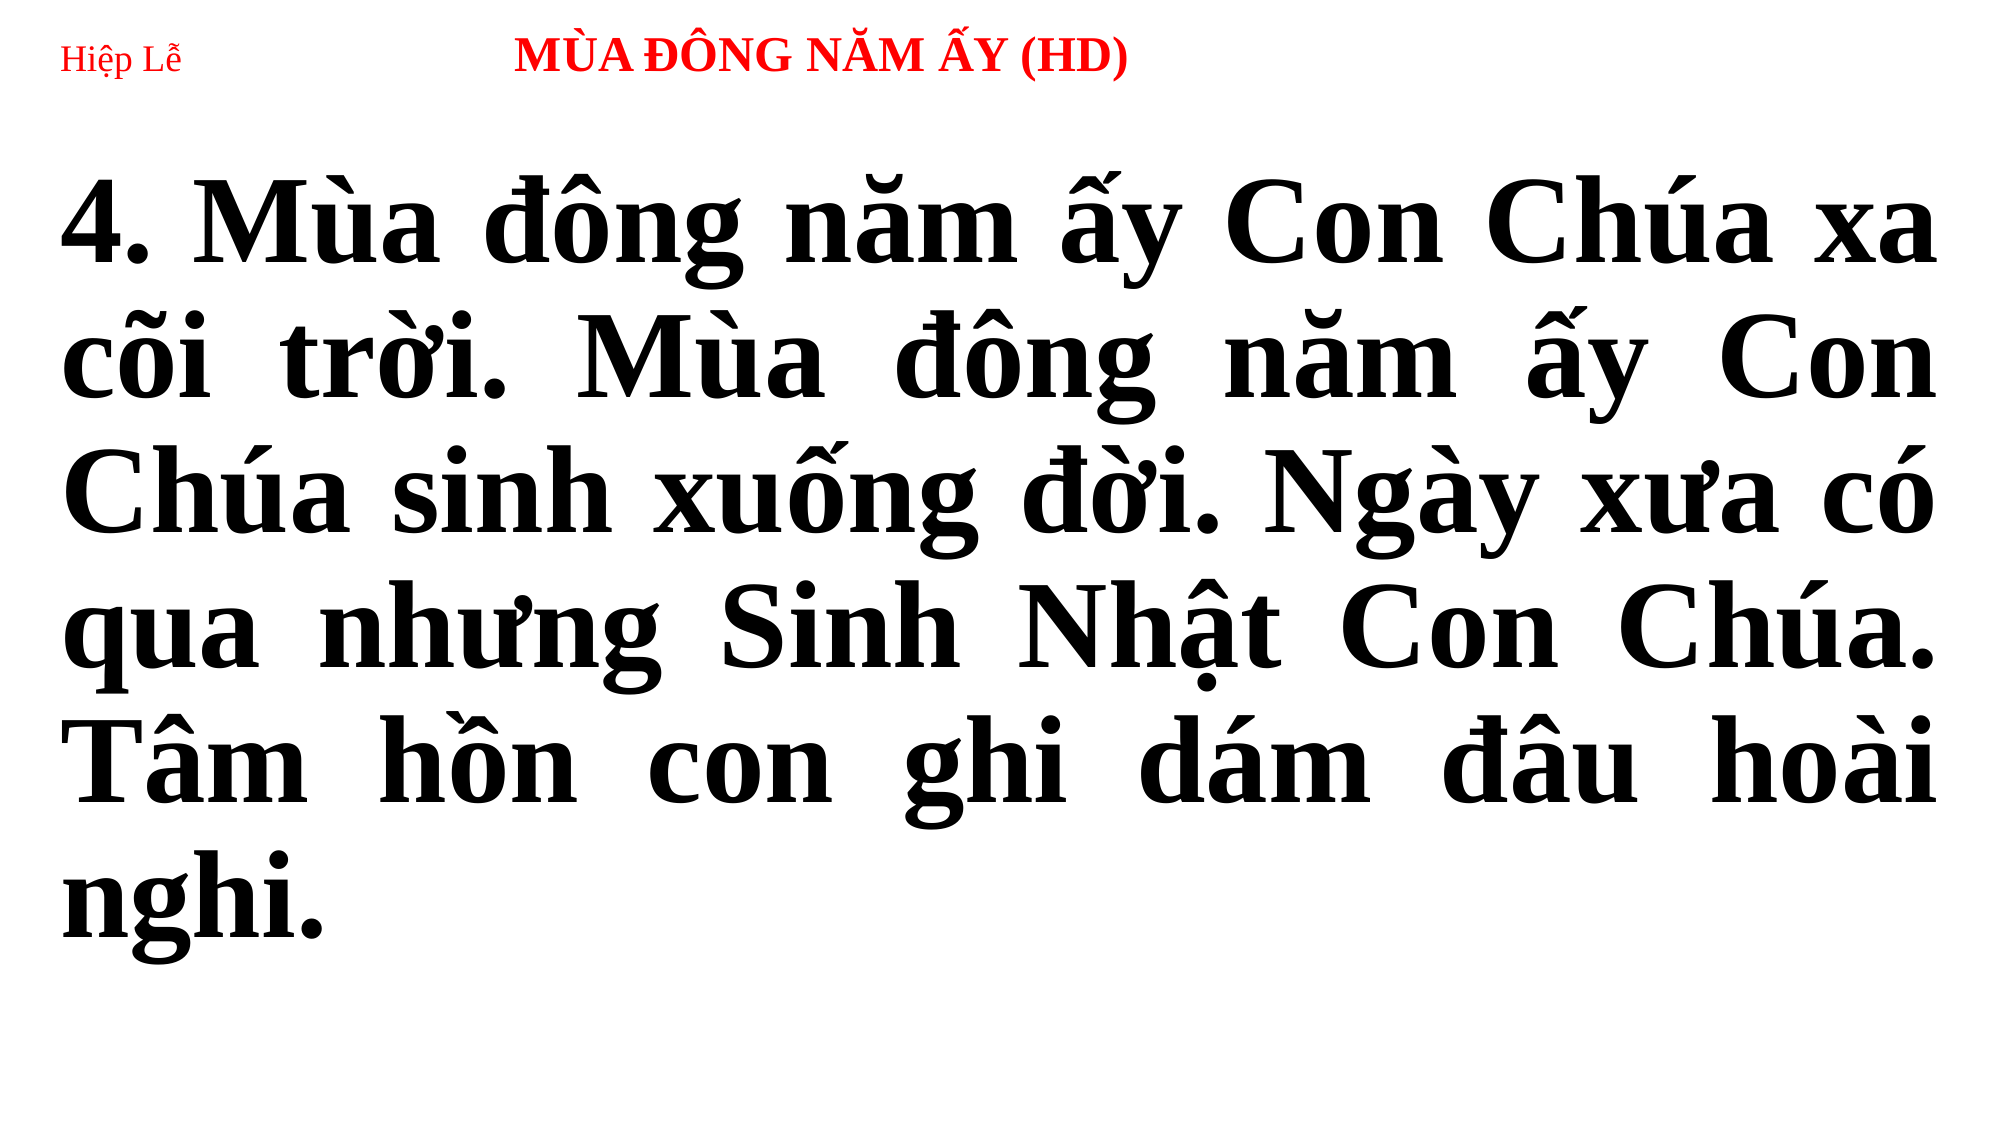

# Hiệp Lễ                                   MÙA ĐÔNG NĂM ẤY (HD)
4. Mùa đông năm ấy Con Chúa xa cõi trời. Mùa đông năm ấy Con Chúa sinh xuống đời. Ngày xưa có qua nhưng Sinh Nhật Con Chúa. Tâm hồn con ghi dám đâu hoài nghi.